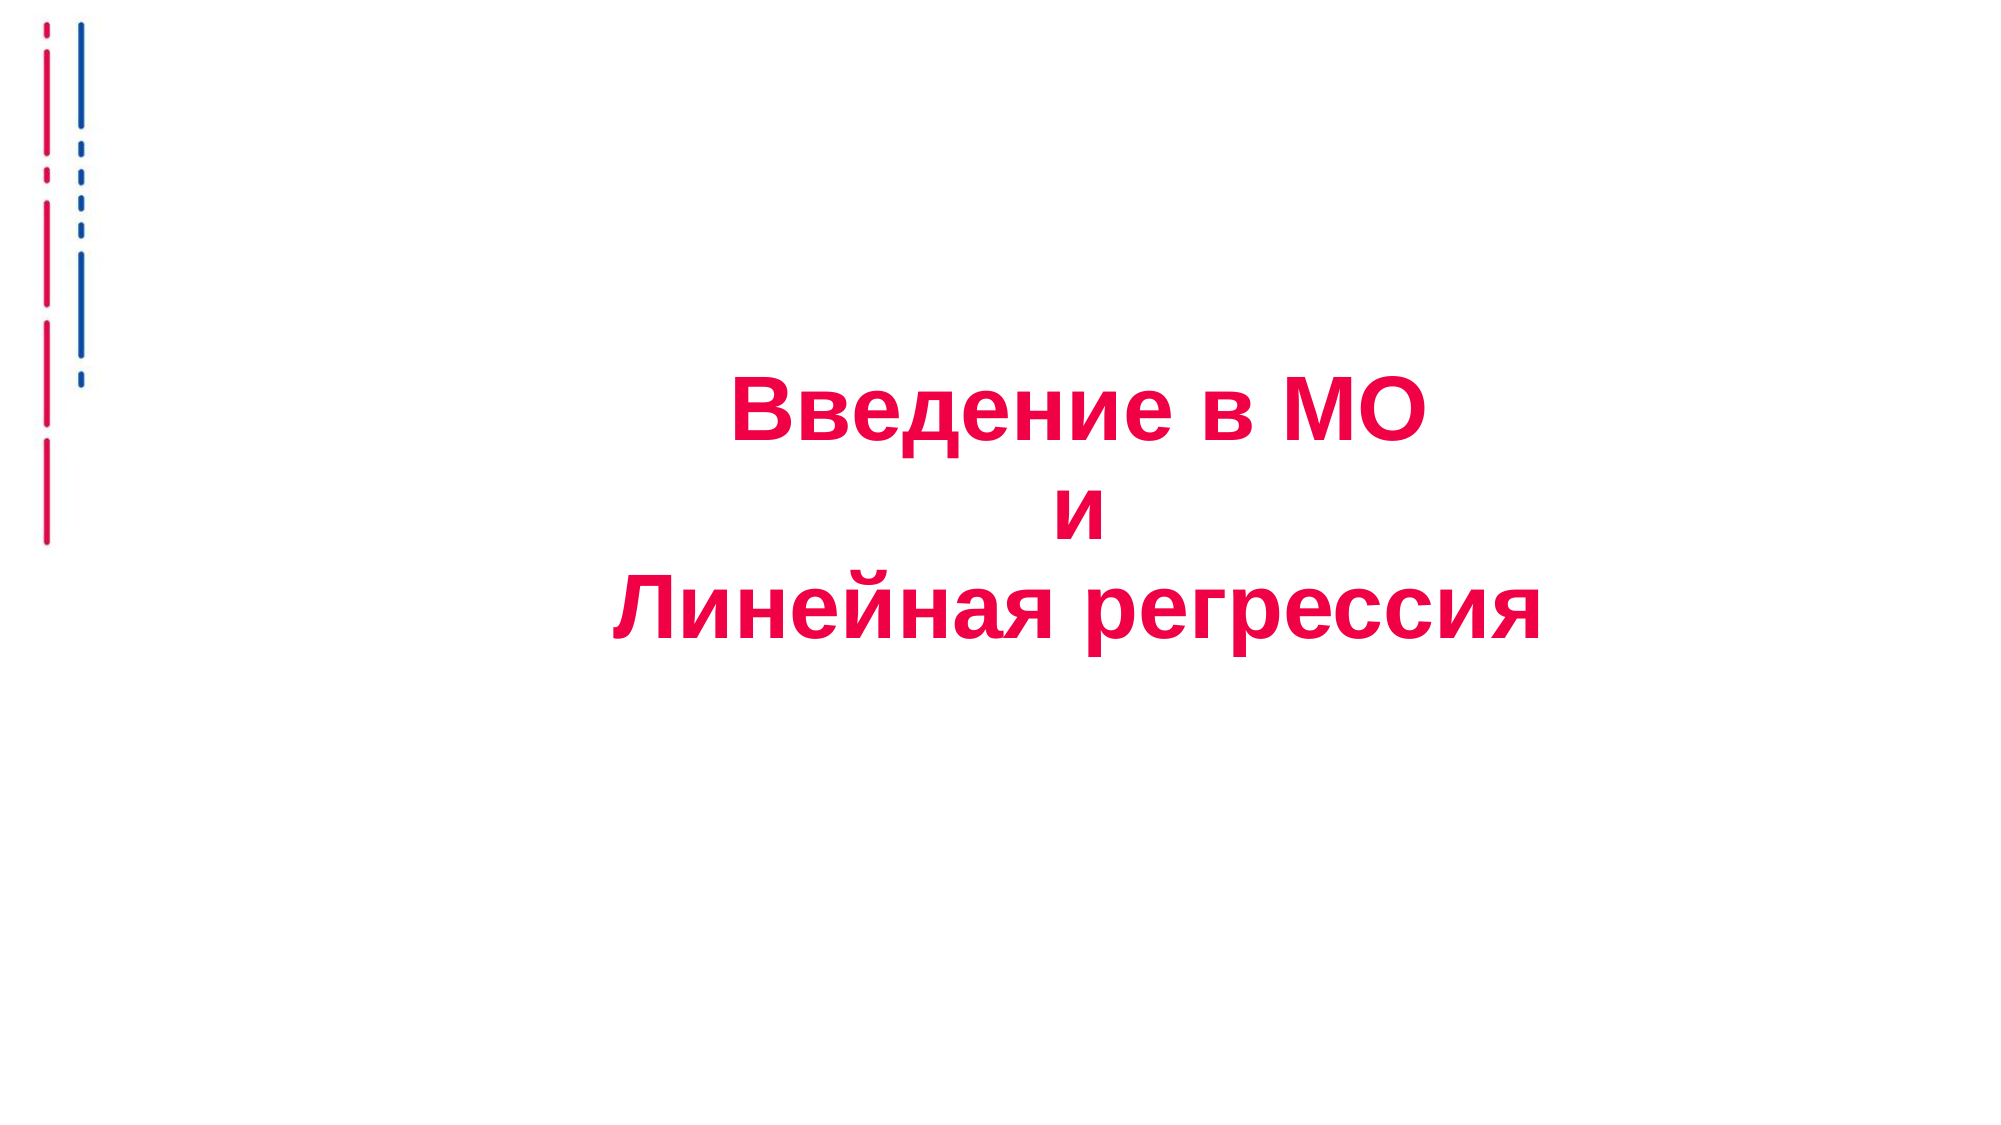

# Введение в МО
и
Линейная регрессия